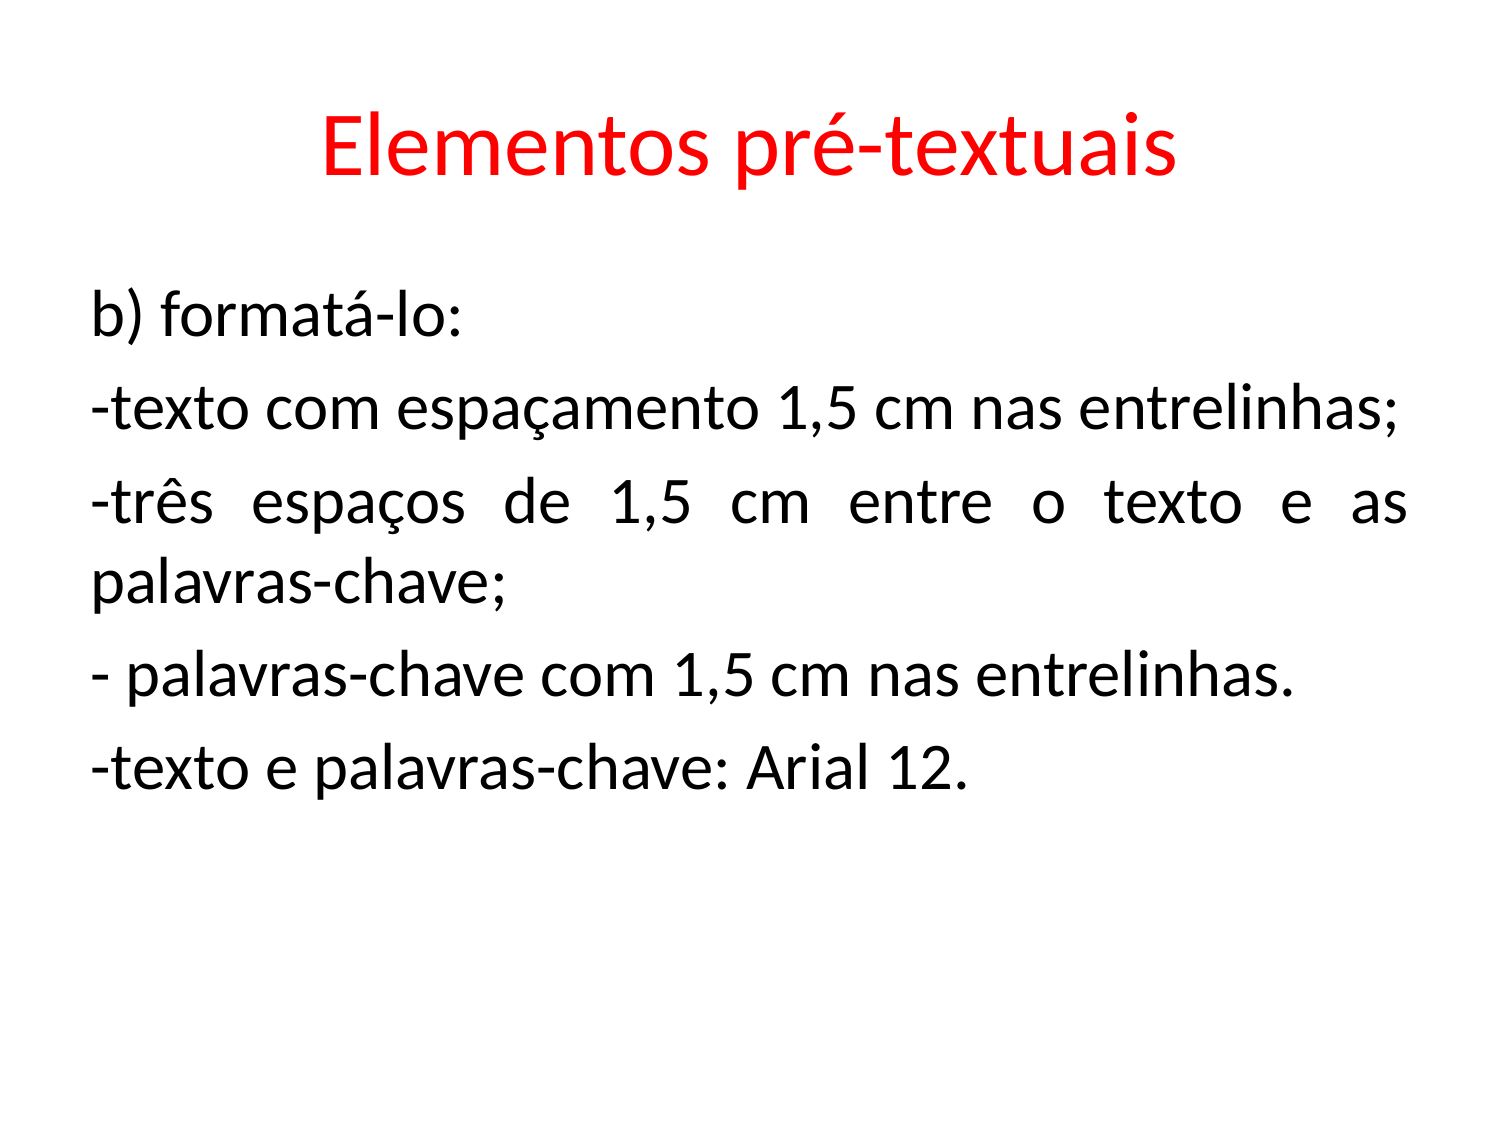

# Elementos pré-textuais
b) formatá-lo:
-texto com espaçamento 1,5 cm nas entrelinhas;
-três espaços de 1,5 cm entre o texto e as palavras-chave;
- palavras-chave com 1,5 cm nas entrelinhas.
-texto e palavras-chave: Arial 12.